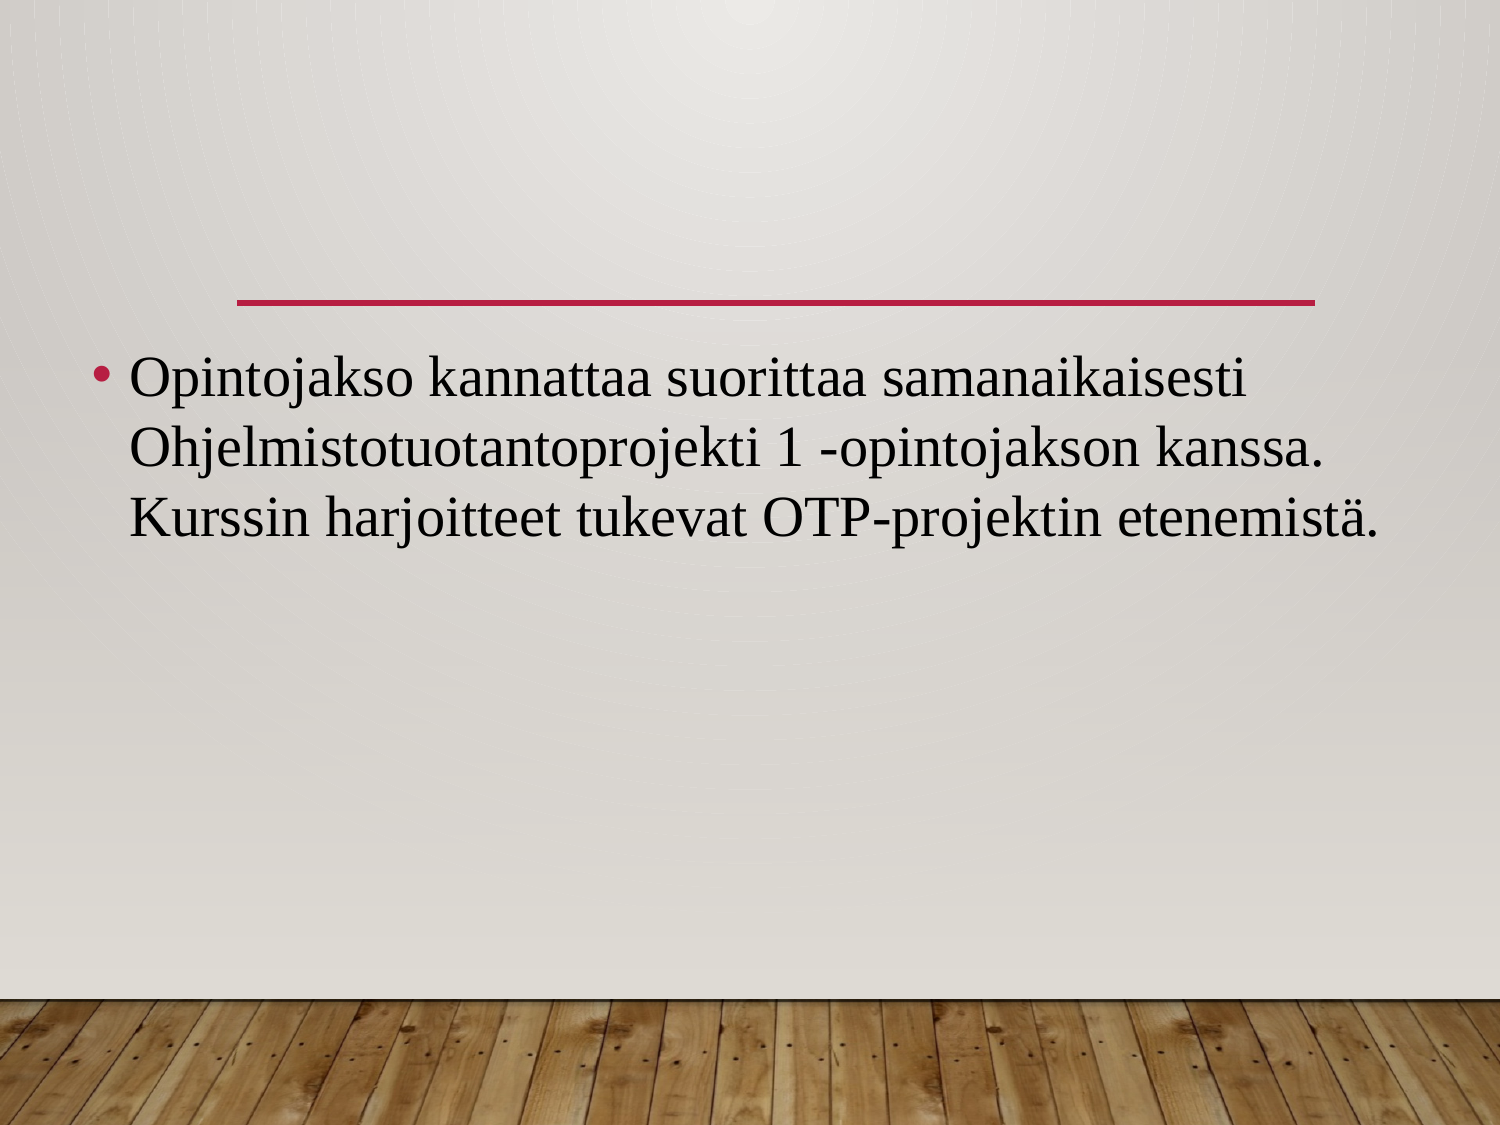

#
Opintojakso kannattaa suorittaa samanaikaisesti Ohjelmistotuotantoprojekti 1 -opintojakson kanssa. Kurssin harjoitteet tukevat OTP-projektin etenemistä.